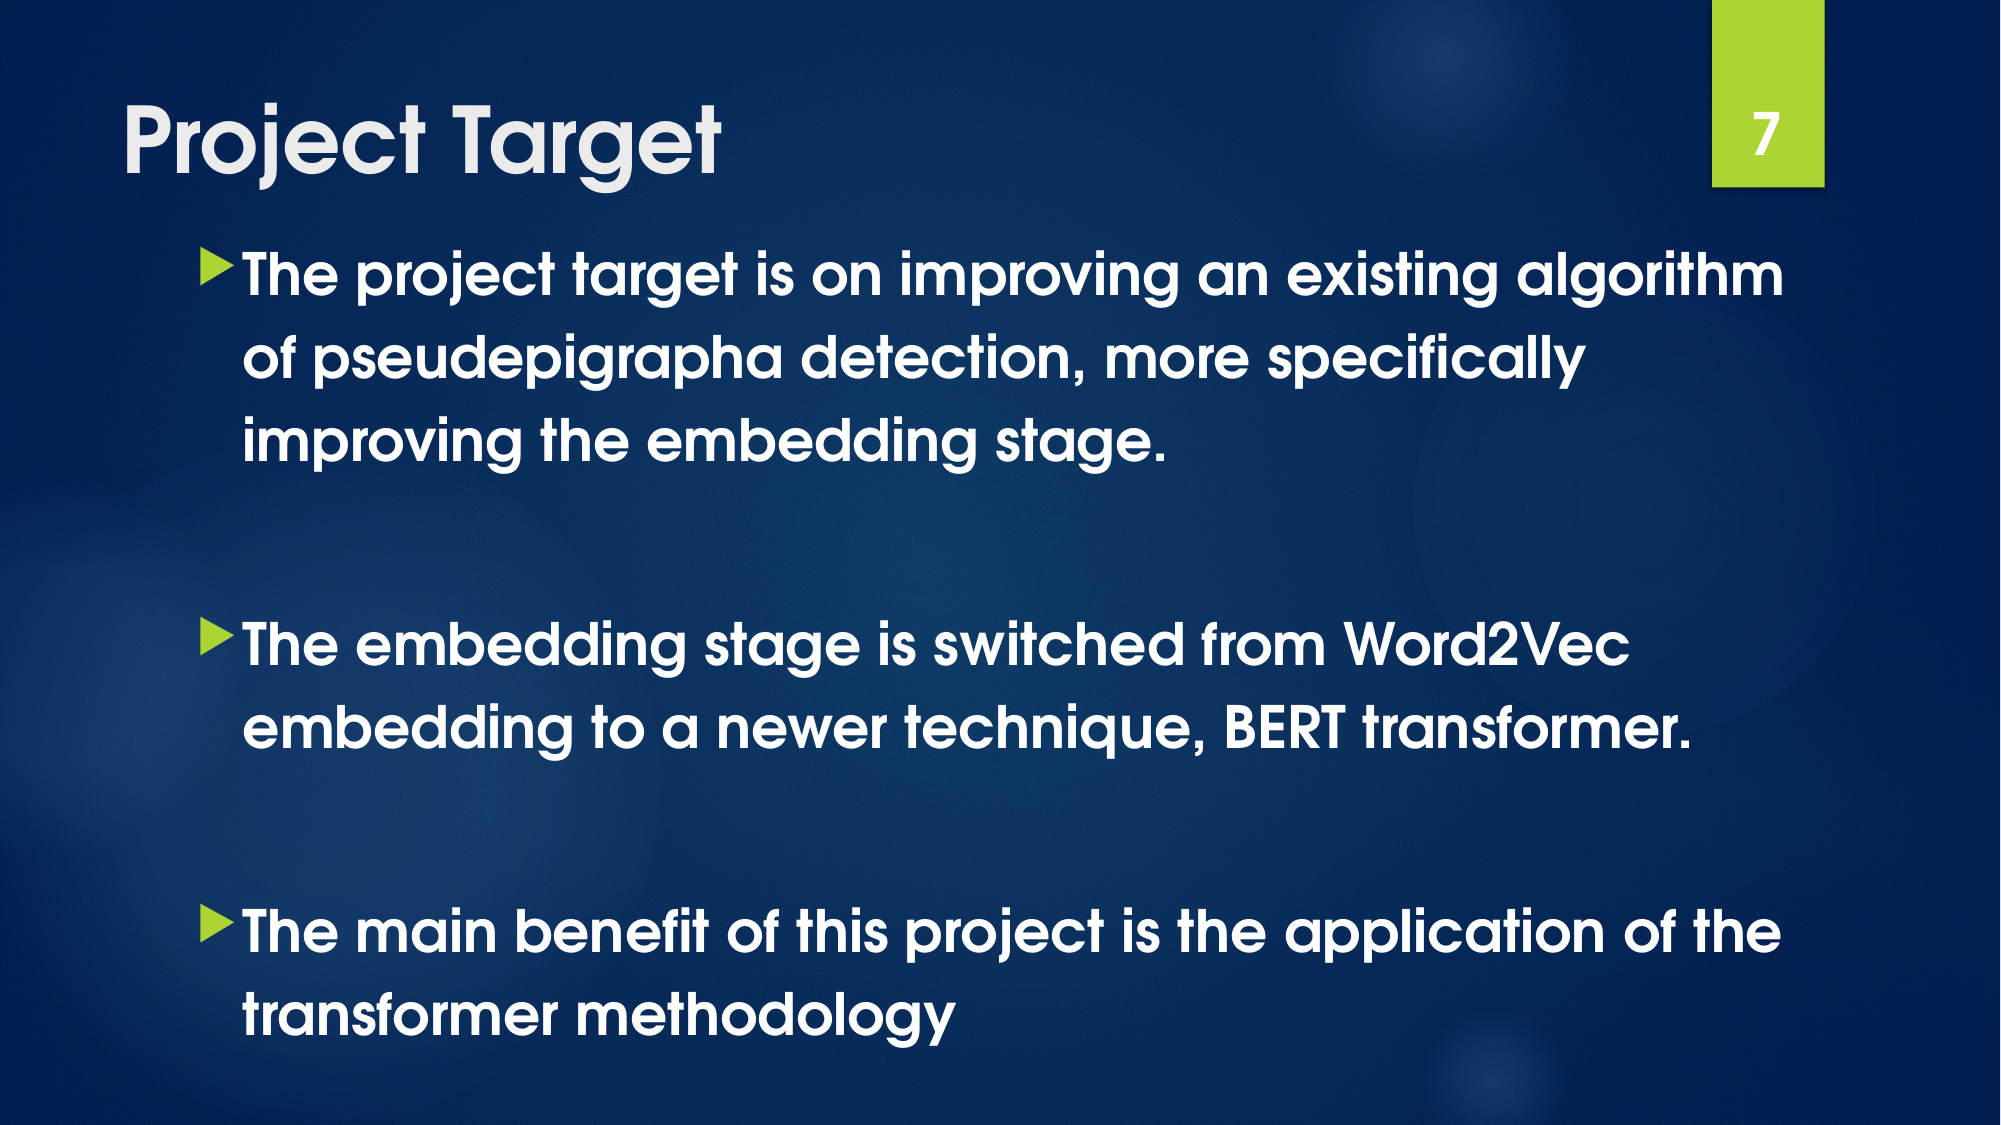

7
# Project Target
The project target is on improving an existing algorithm of pseudepigrapha detection, more specifically improving the embedding stage.

The embedding stage is switched from Word2Vec embedding to a newer technique, BERT transformer.

The main benefit of this project is the application of the transformer methodology